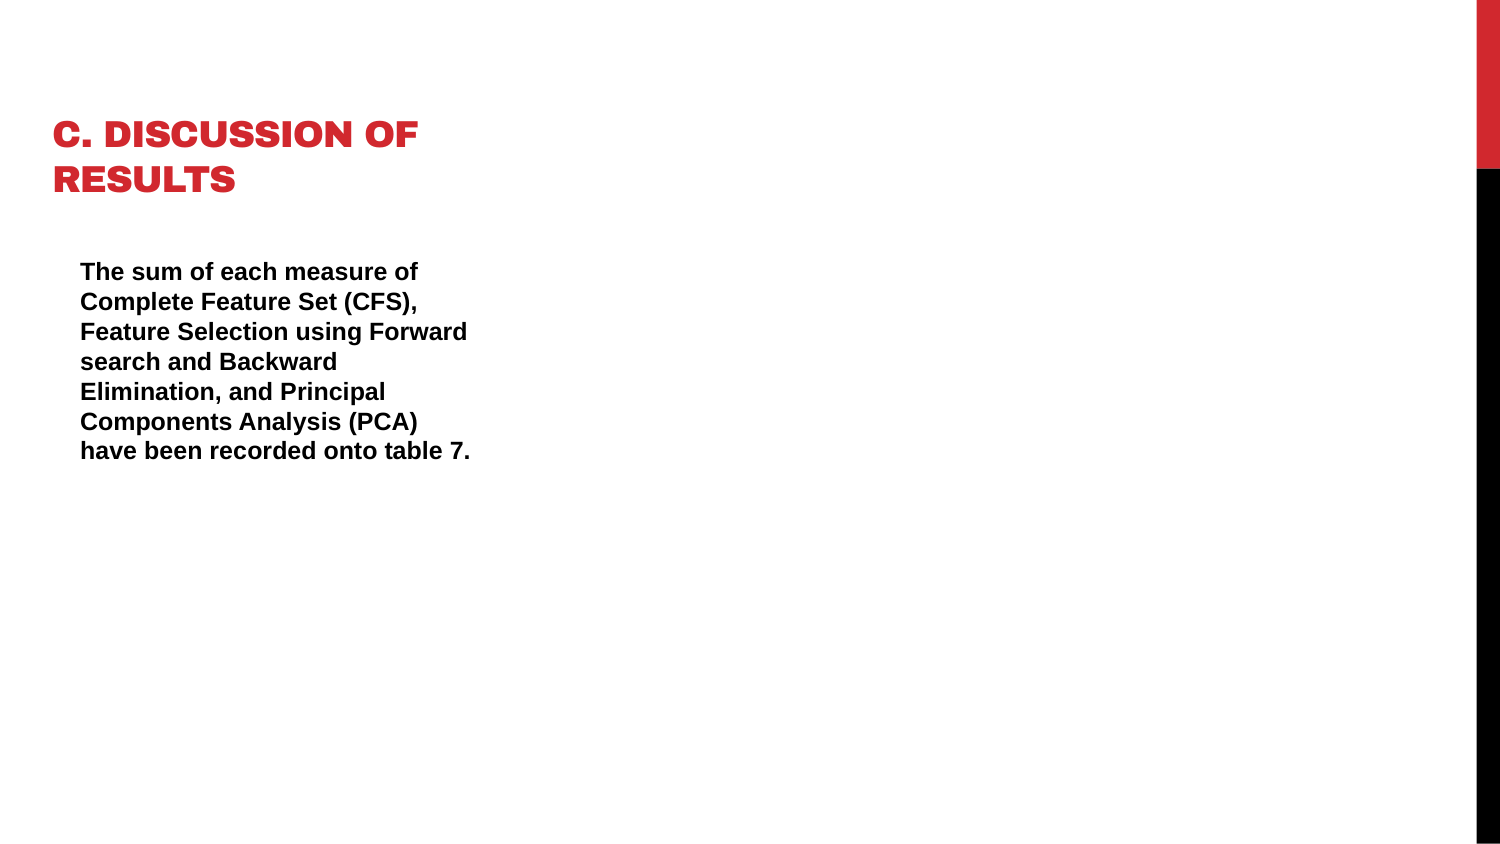

# C. Discussion of Results
The sum of each measure of Complete Feature Set (CFS), Feature Selection using Forward search and Backward Elimination, and Principal Components Analysis (PCA) have been recorded onto table 7.